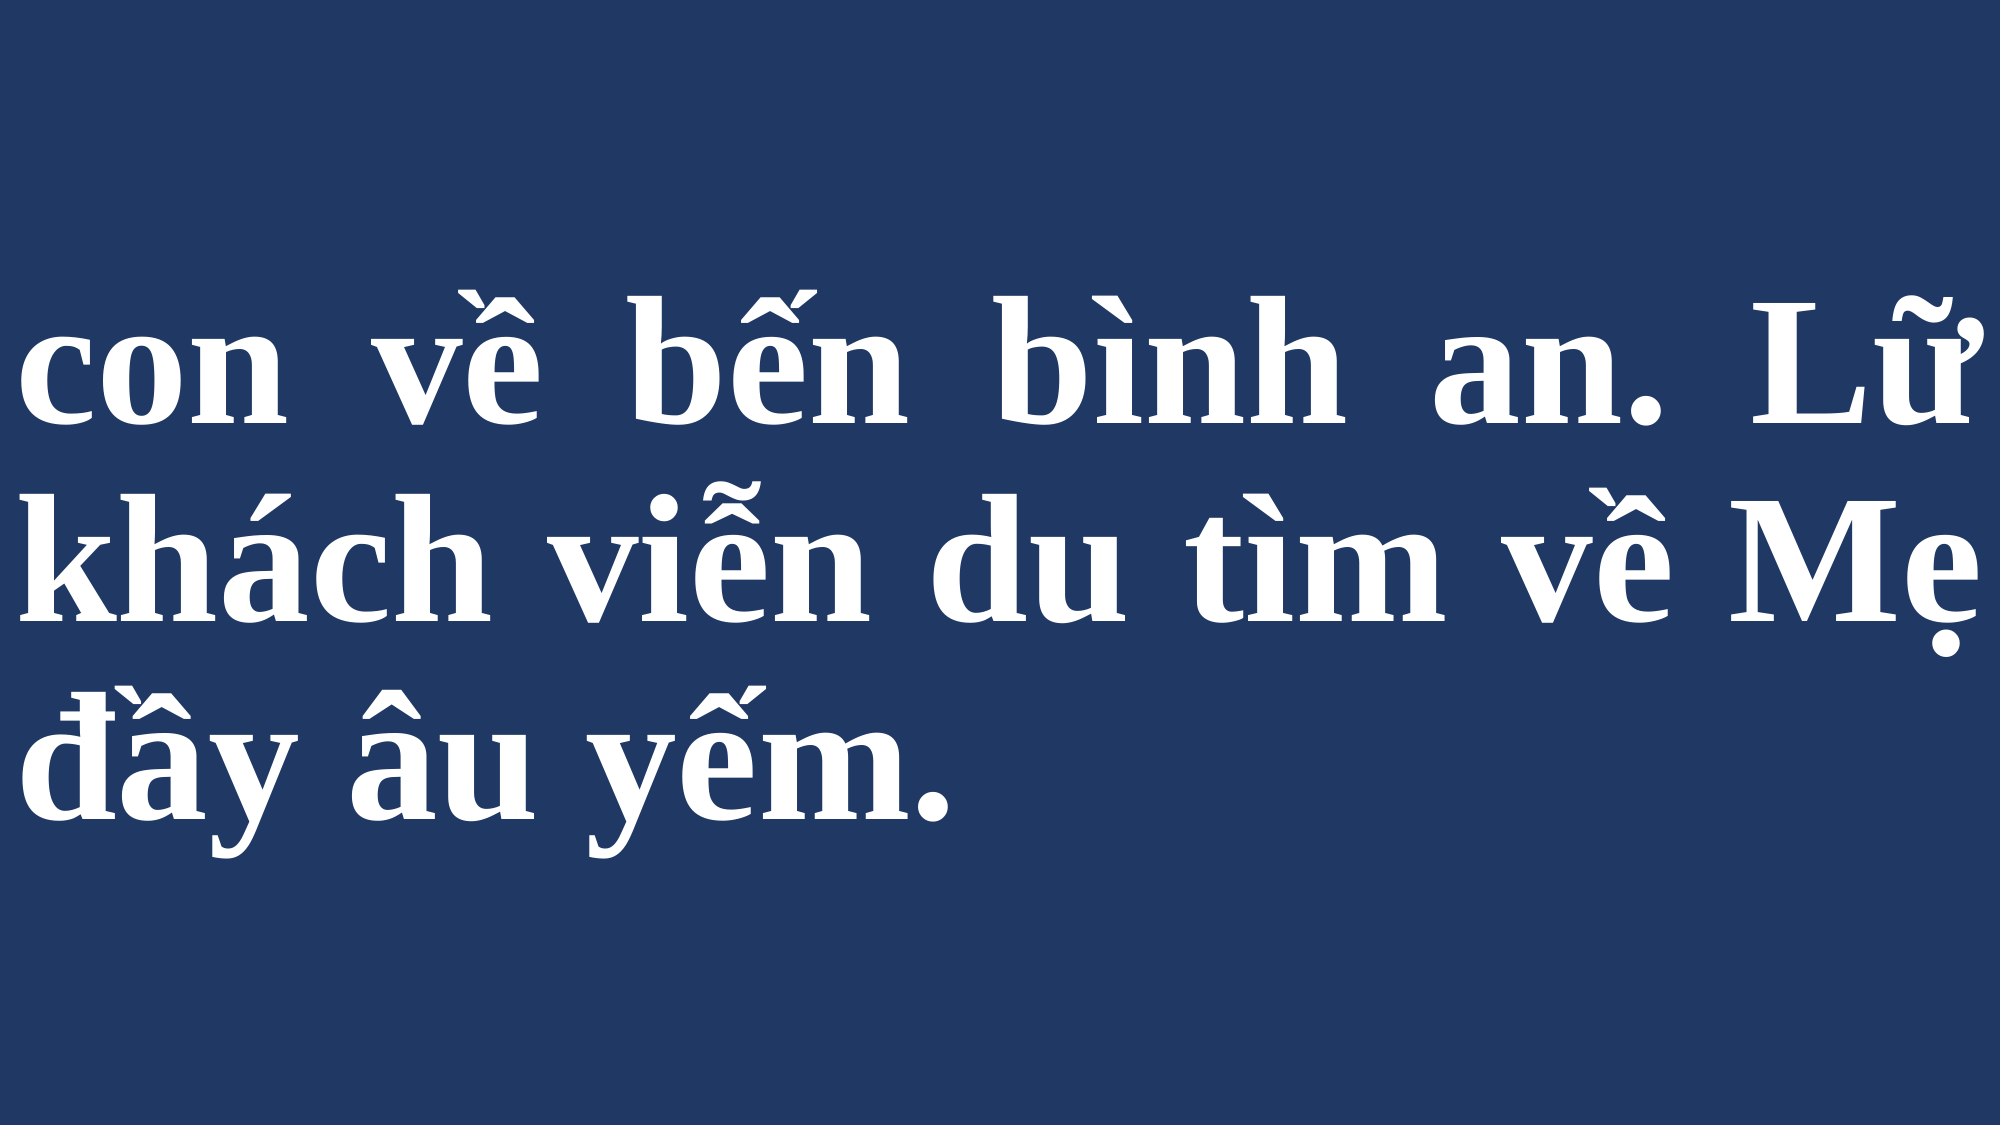

# con về bến bình an. Lữ khách viễn du tìm về Mẹ đầy âu yếm.